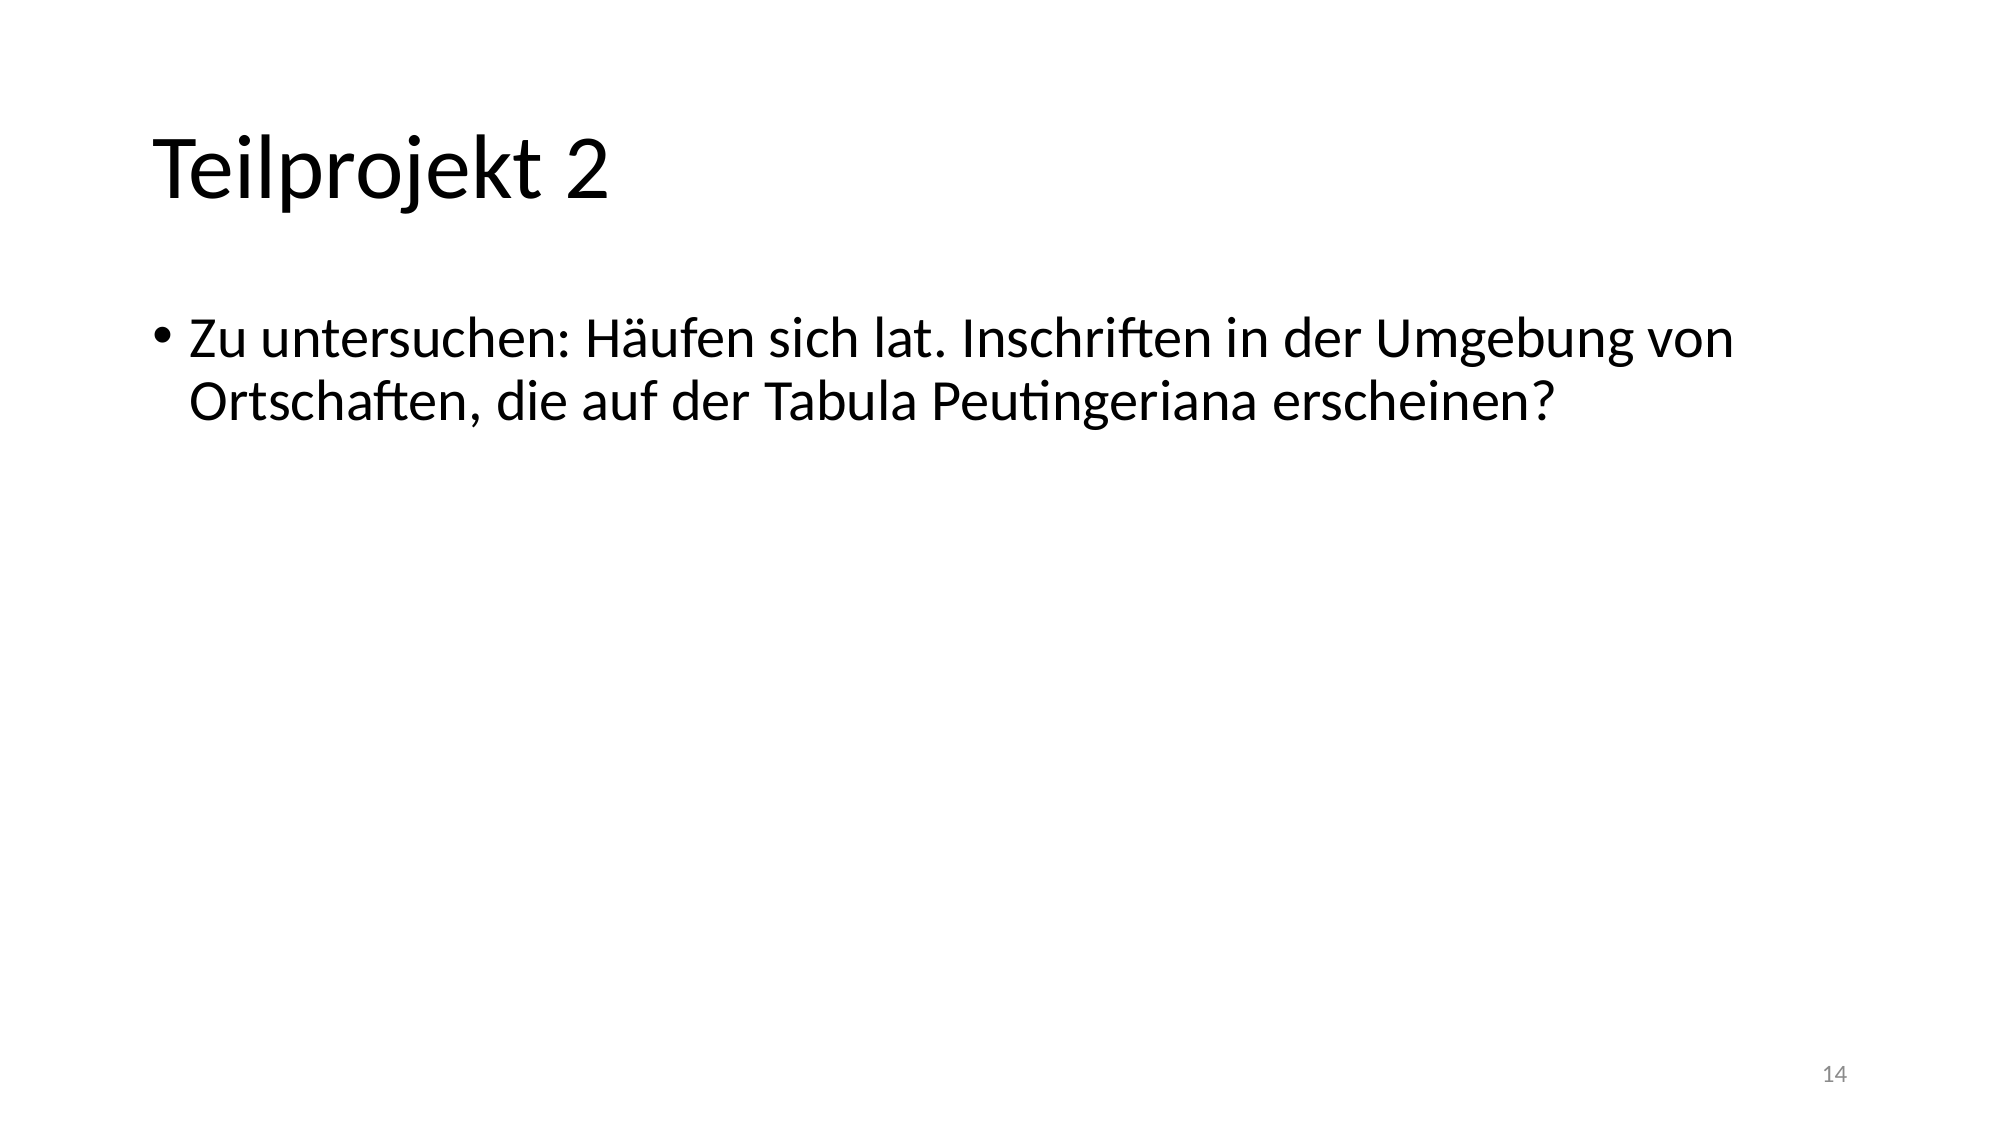

# Teilprojekt 2
Zu untersuchen: Häufen sich lat. Inschriften in der Umgebung von Ortschaften, die auf der Tabula Peutingeriana erscheinen?

14